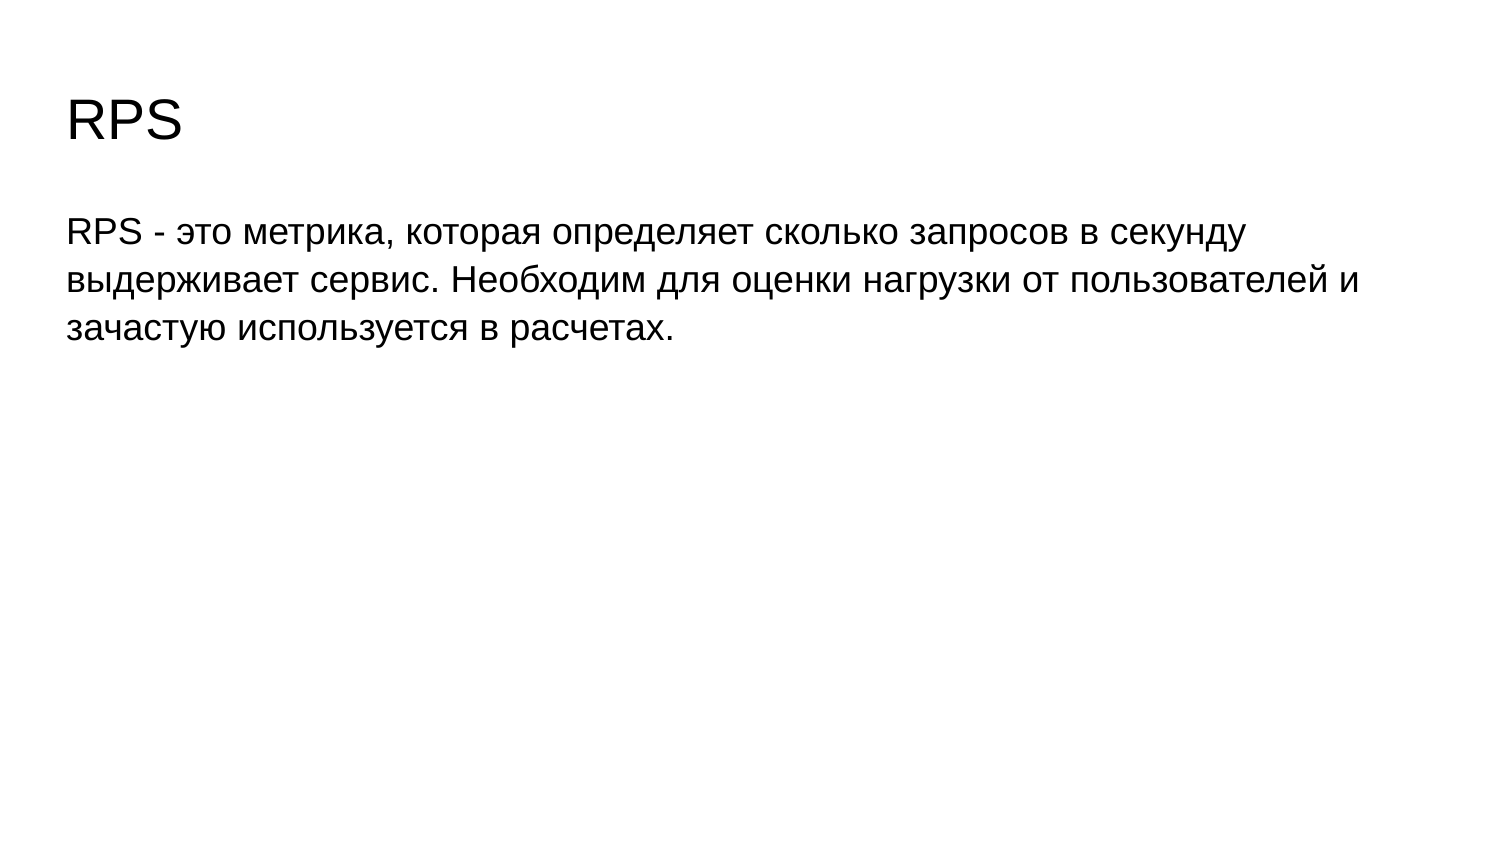

# RPS
RPS - это метрика, которая определяет сколько запросов в секунду выдерживает сервис. Необходим для оценки нагрузки от пользователей и зачастую используется в расчетах.